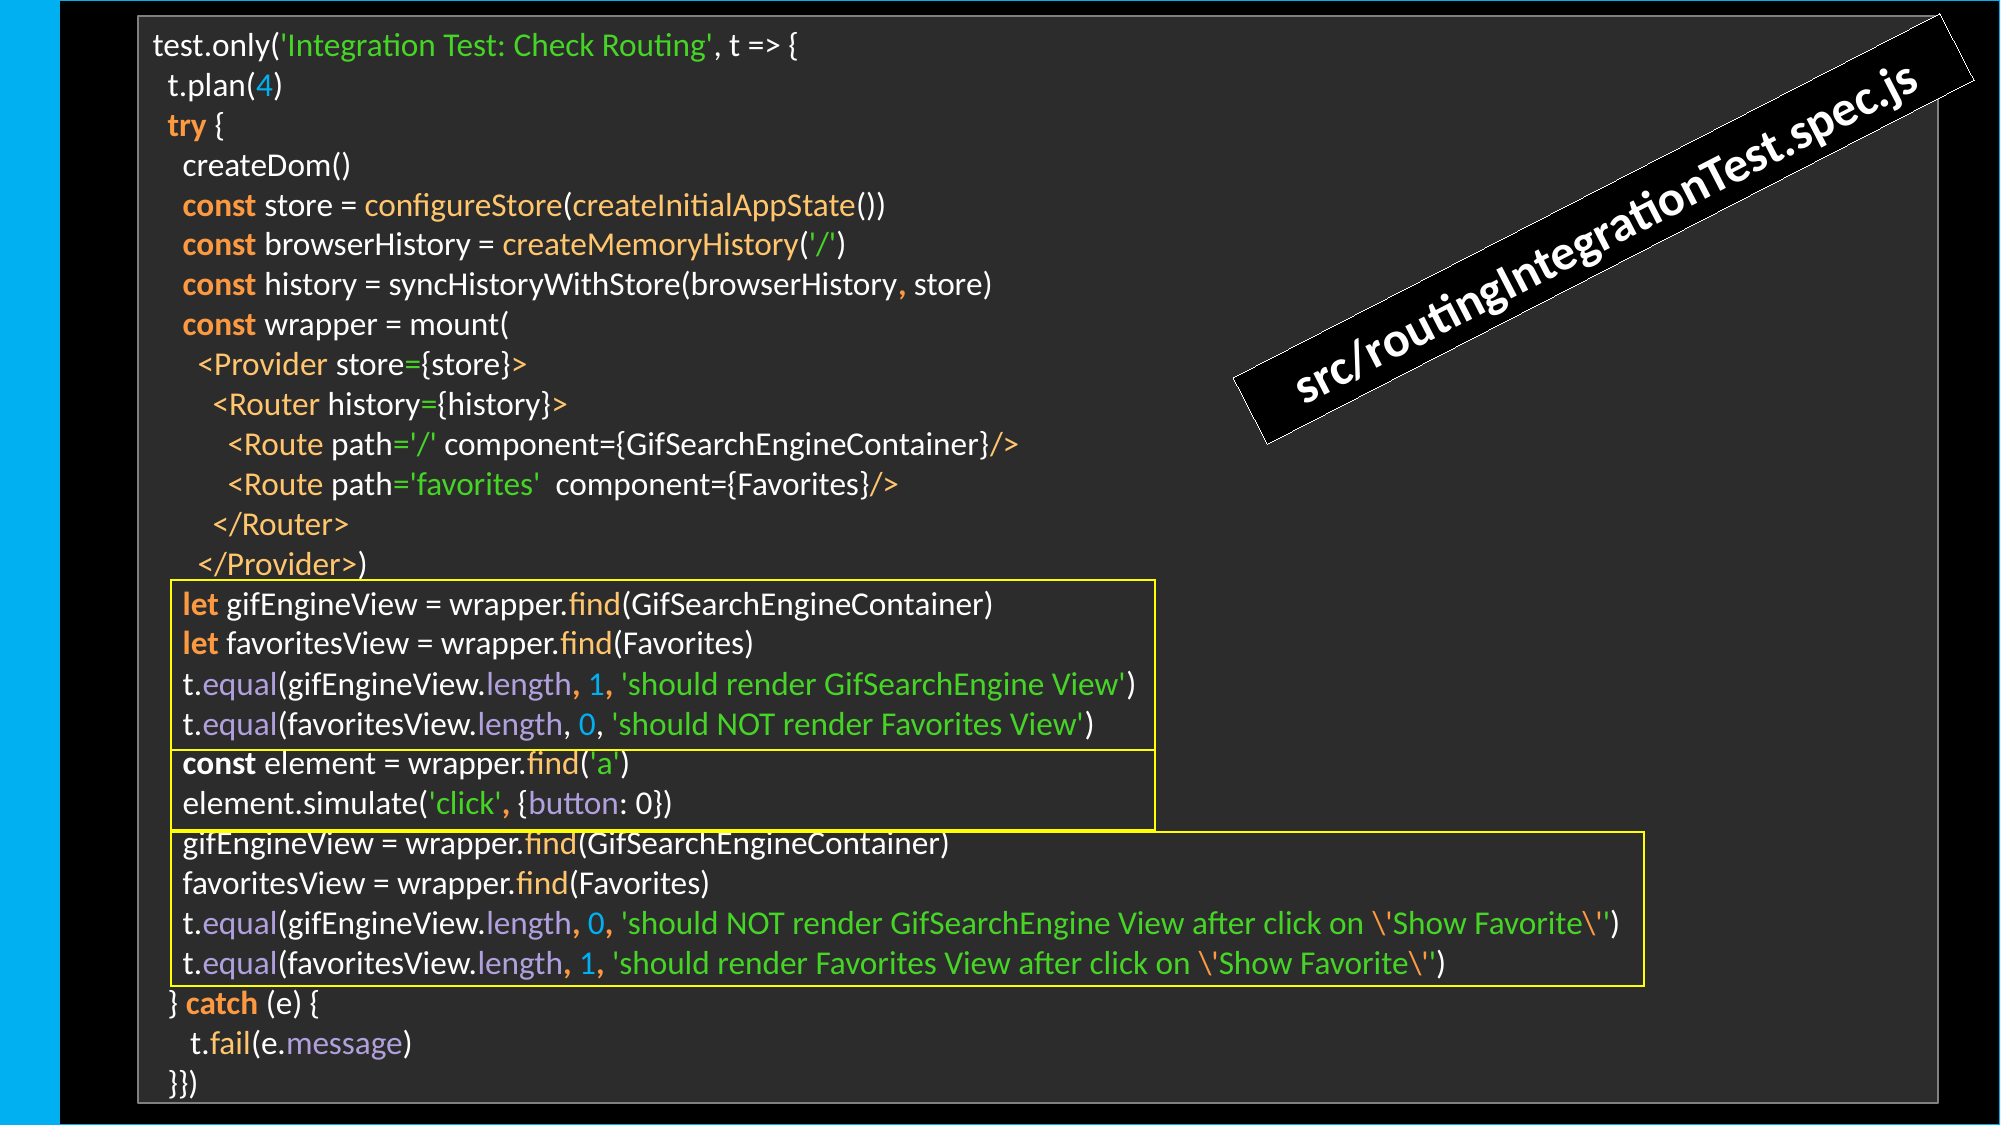

test.only('Integration Test: Check Routing', t => {
  t.plan(4)
  try {
    createDom()
    const store = configureStore(createInitialAppState())
    const browserHistory = createMemoryHistory('/')
    const history = syncHistoryWithStore(browserHistory, store)
    const wrapper = mount(
      <Provider store={store}>
        <Router history={history}>
          <Route path='/' component={GifSearchEngineContainer}/>
          <Route path='favorites'  component={Favorites}/>
        </Router>
      </Provider>)
    let gifEngineView = wrapper.find(GifSearchEngineContainer)
    let favoritesView = wrapper.find(Favorites)
    t.equal(gifEngineView.length, 1, 'should render GifSearchEngine View')
    t.equal(favoritesView.length, 0, 'should NOT render Favorites View')
    const element = wrapper.find('a')
    element.simulate('click', {button: 0})
    gifEngineView = wrapper.find(GifSearchEngineContainer)
    favoritesView = wrapper.find(Favorites)
    t.equal(gifEngineView.length, 0, 'should NOT render GifSearchEngine View after click on \'Show Favorite\'')
    t.equal(favoritesView.length, 1, 'should render Favorites View after click on \'Show Favorite\'')
  } catch (e) {
     t.fail(e.message)
  }})
src/routingIntegrationTest.spec.js